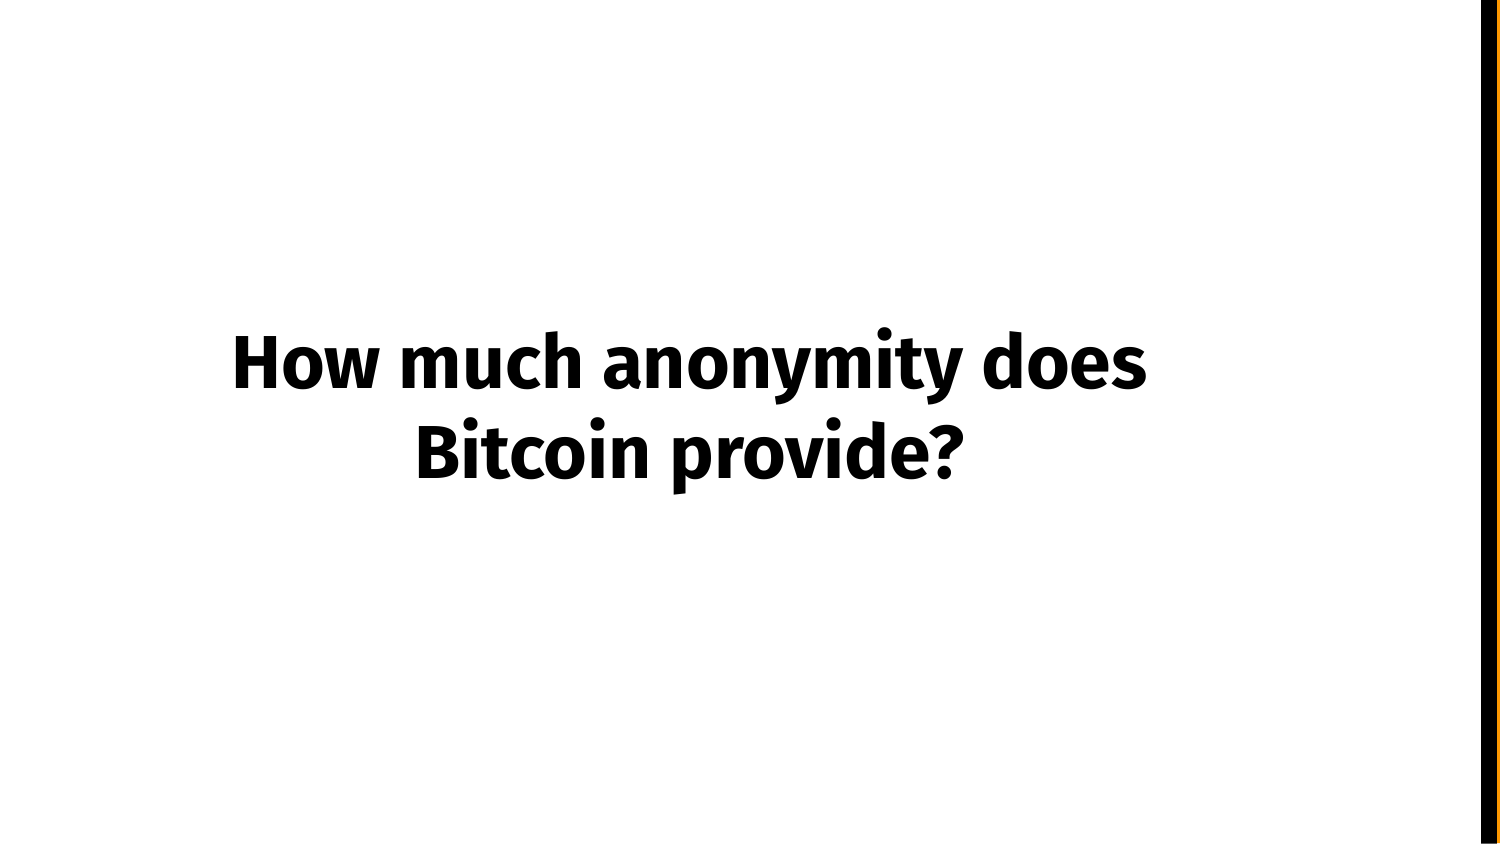

# How much anonymity does Bitcoin provide?